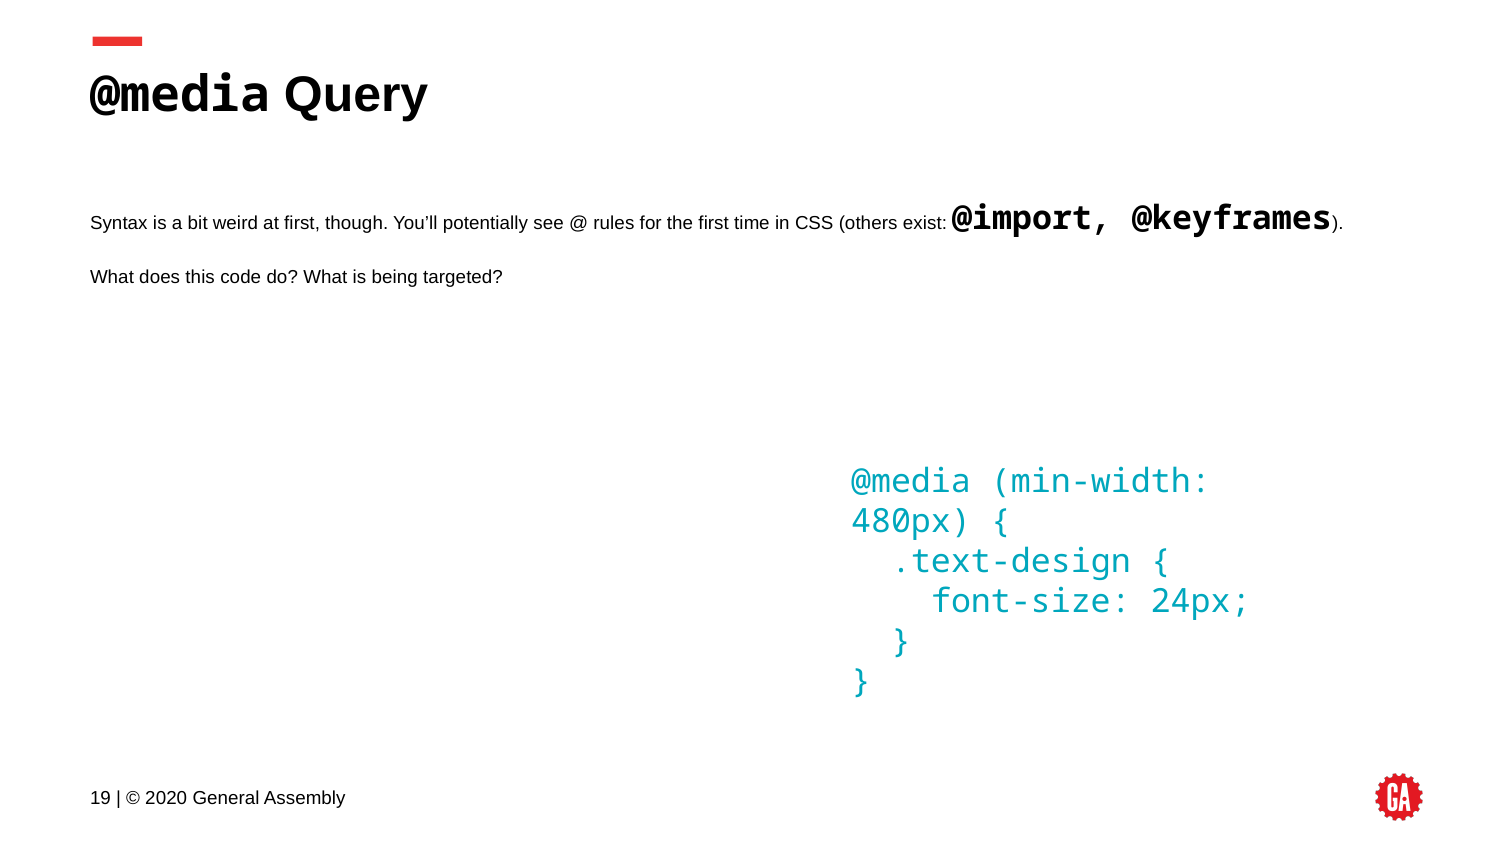

# @media Query
Syntax is a bit weird at first, though. You’ll potentially see @ rules for the first time in CSS (others exist: @import, @keyframes).

What does this code do? What is being targeted?
@media (min-width: 480px) {
  .text-design {
    font-size: 24px;
  }
}
19 | © 2020 General Assembly